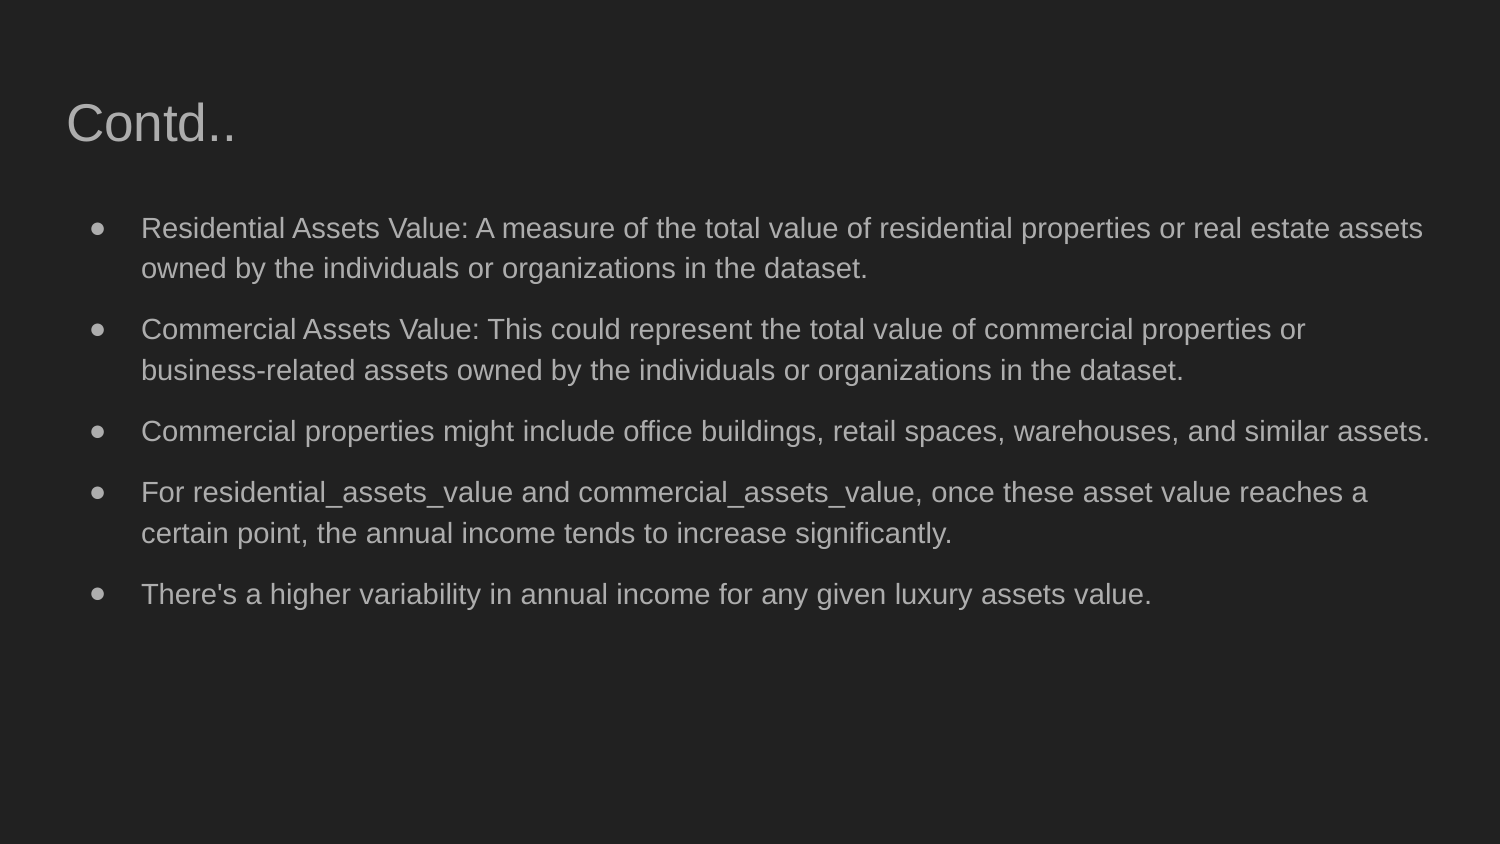

# Contd..
Residential Assets Value: A measure of the total value of residential properties or real estate assets owned by the individuals or organizations in the dataset.
Commercial Assets Value: This could represent the total value of commercial properties or business-related assets owned by the individuals or organizations in the dataset.
Commercial properties might include office buildings, retail spaces, warehouses, and similar assets.
For residential_assets_value and commercial_assets_value, once these asset value reaches a certain point, the annual income tends to increase significantly.
There's a higher variability in annual income for any given luxury assets value.